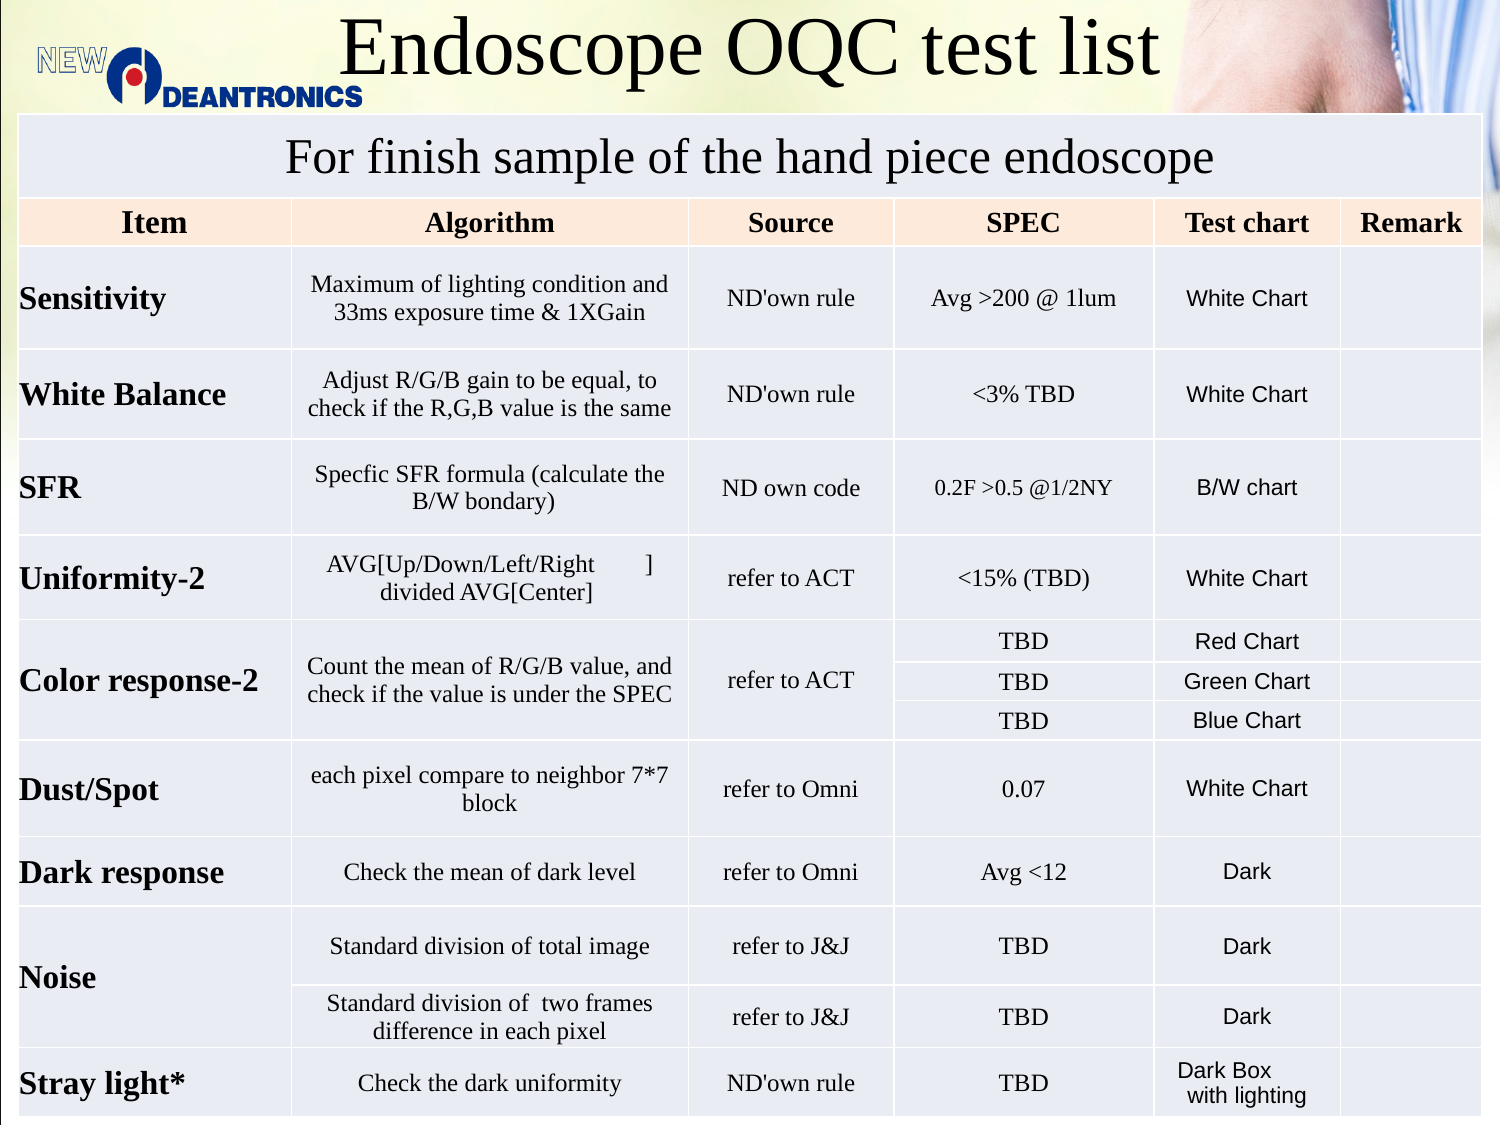

Endoscope OQC test list
| For finish sample of the hand piece endoscope |  |  |  |  |  |
| --- | --- | --- | --- | --- | --- |
| Item | Algorithm | Source | SPEC | Test chart | Remark |
| Sensitivity | Maximum of lighting condition and 33ms exposure time & 1XGain | ND'own rule | Avg >200 @ 1lum | White Chart |  |
| White Balance | Adjust R/G/B gain to be equal, to check if the R,G,B value is the same | ND'own rule | <3% TBD | White Chart |  |
| SFR | Specfic SFR formula (calculate the B/W bondary) | ND own code | 0.2F >0.5 @1/2NY | B/W chart |  |
| Uniformity-2 | AVG[Up/Down/Left/Right ] divided AVG[Center] | refer to ACT | <15% (TBD) | White Chart |  |
| Color response-2 | Count the mean of R/G/B value, and check if the value is under the SPEC | refer to ACT | TBD | Red Chart |  |
|  |  |  | TBD | Green Chart |  |
|  |  |  | TBD | Blue Chart |  |
| Dust/Spot | each pixel compare to neighbor 7\*7 block | refer to Omni | 0.07 | White Chart |  |
| Dark response | Check the mean of dark level | refer to Omni | Avg <12 | Dark |  |
| Noise | Standard division of total image | refer to J&J | TBD | Dark |  |
|  | Standard division of two frames difference in each pixel | refer to J&J | TBD | Dark |  |
| Stray light\* | Check the dark uniformity | ND'own rule | TBD | Dark Box with lighting |  |